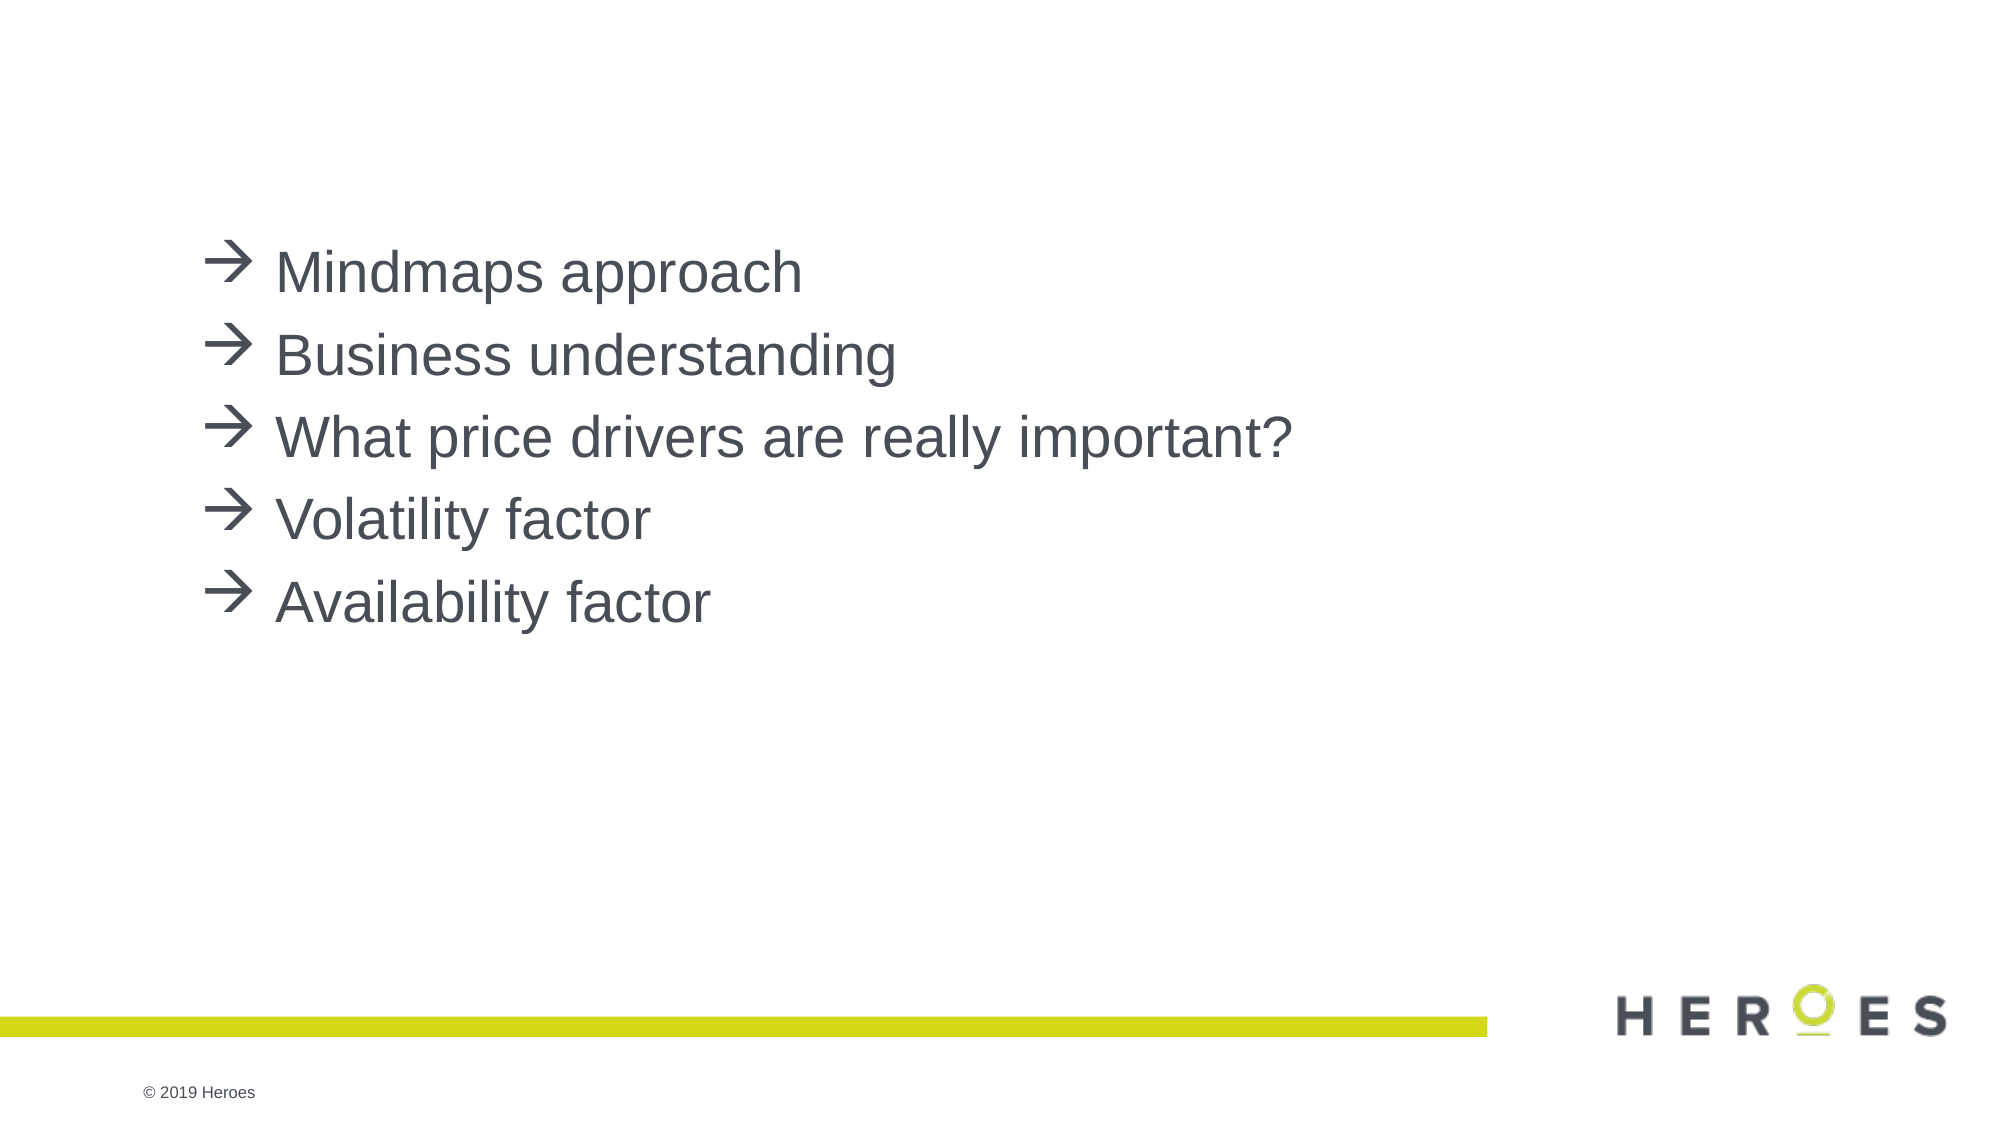

Mindmaps approach
Business understanding
What price drivers are really important?
Volatility factor
Availability factor